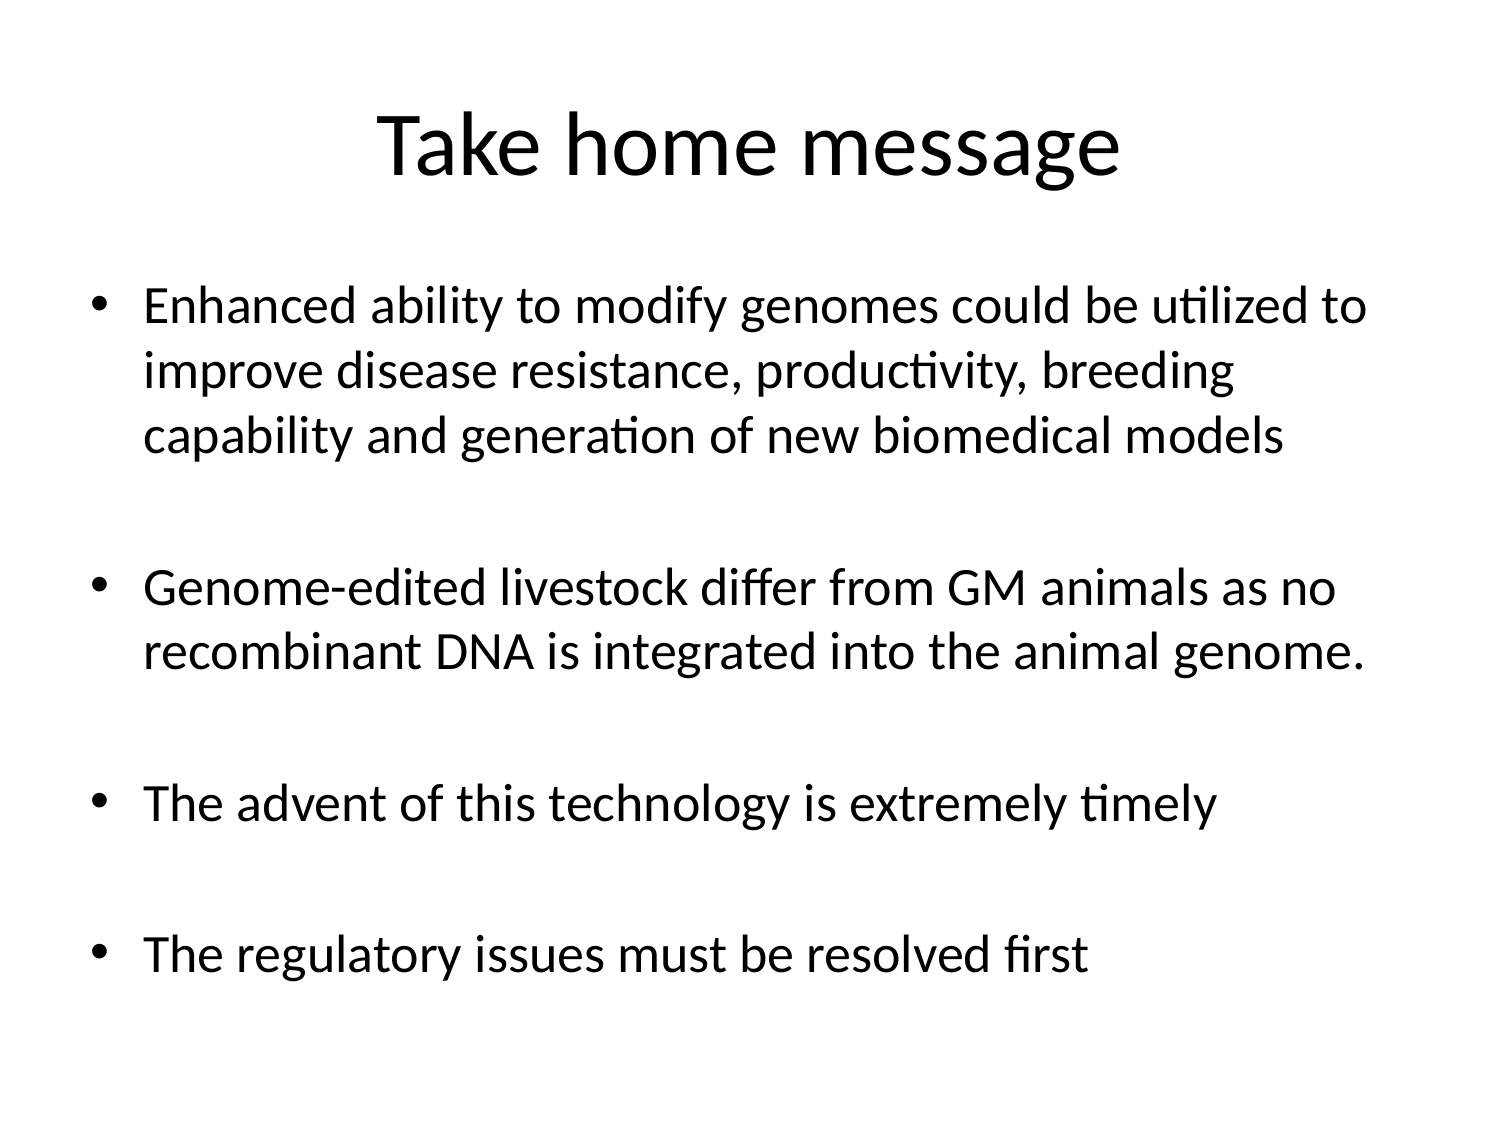

# Take home message
Enhanced ability to modify genomes could be utilized to improve disease resistance, productivity, breeding capability and generation of new biomedical models

Genome-edited livestock differ from GM animals as no recombinant DNA is integrated into the animal genome.

The advent of this technology is extremely timely

The regulatory issues must be resolved first